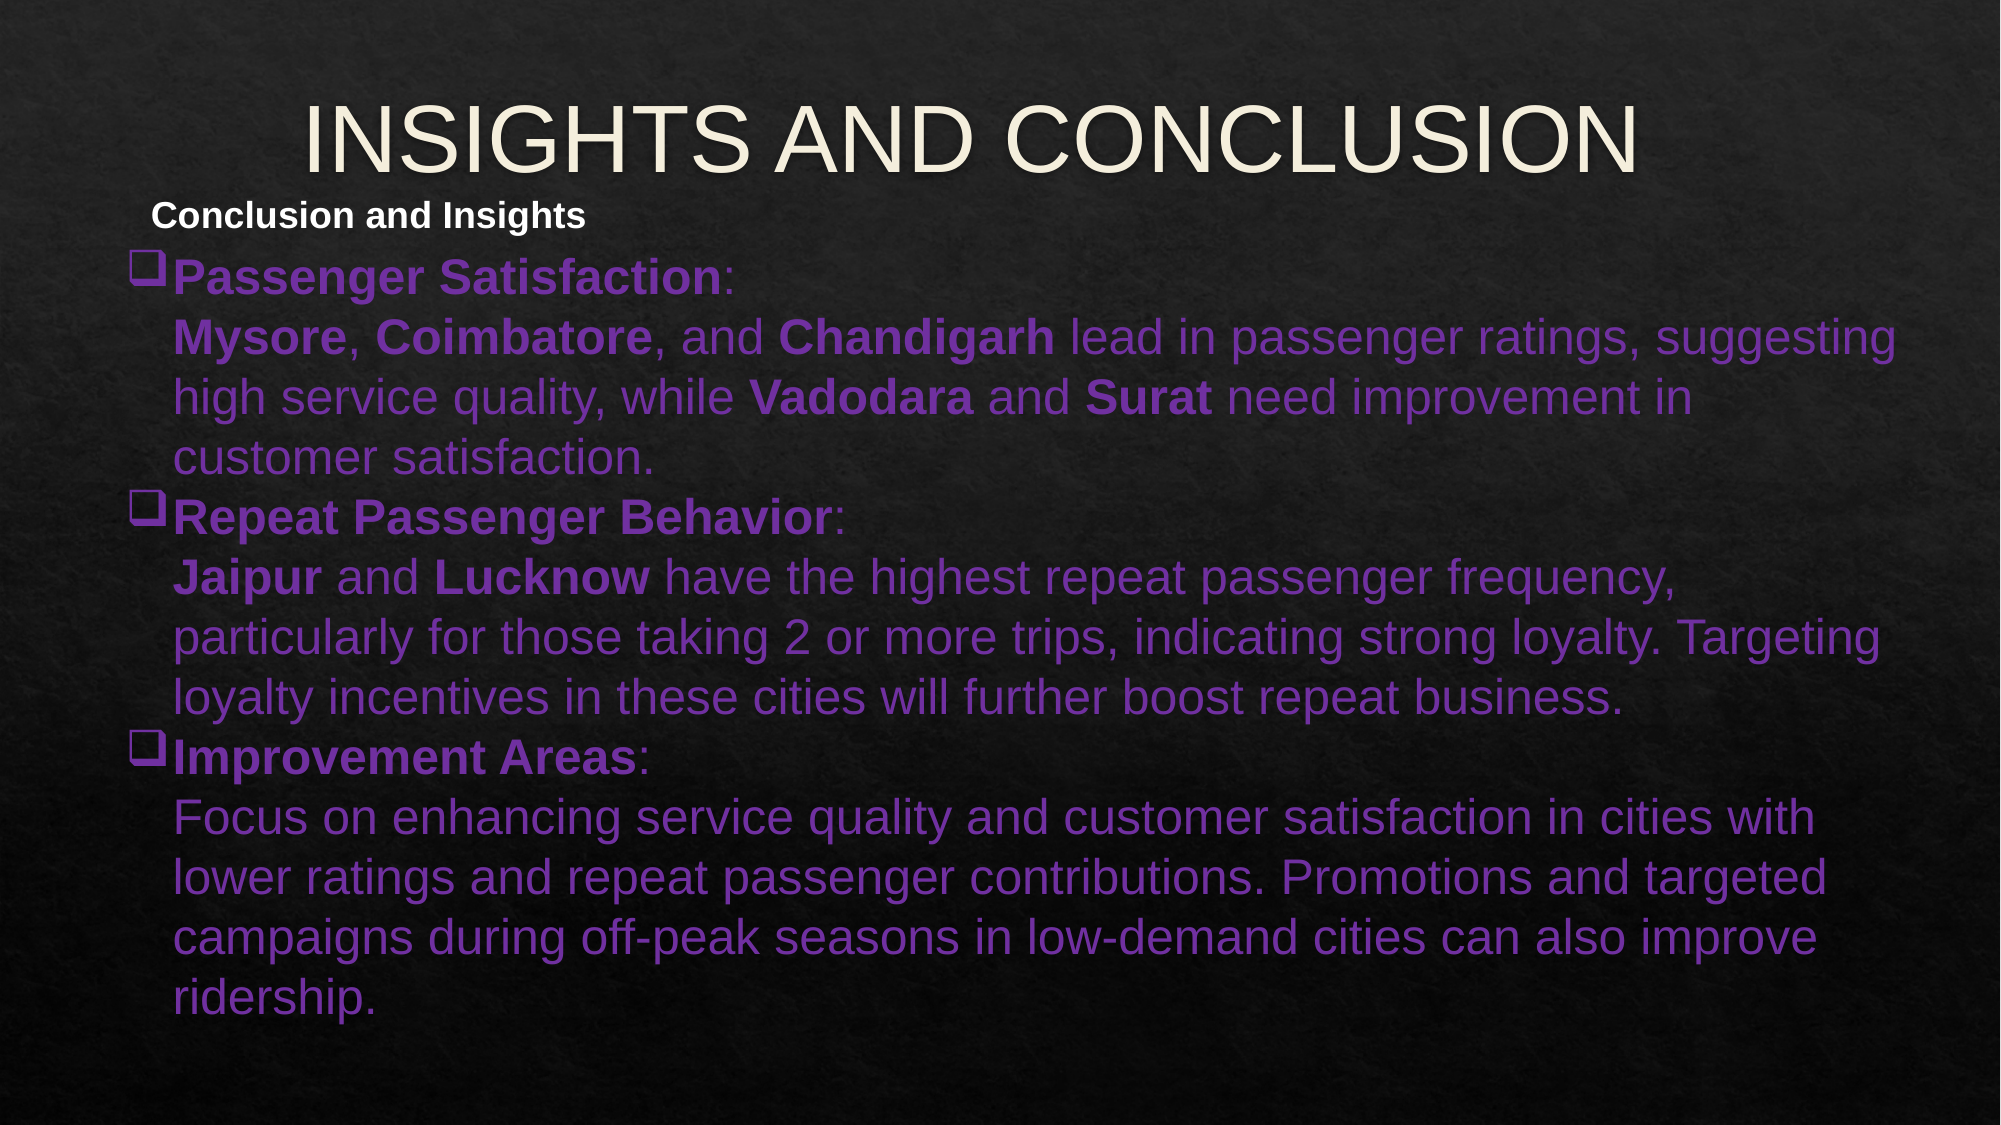

# INSIGHTS AND CONCLUSION
Conclusion and Insights
Passenger Satisfaction:
Mysore, Coimbatore, and Chandigarh lead in passenger ratings, suggesting high service quality, while Vadodara and Surat need improvement in customer satisfaction.
Repeat Passenger Behavior:
Jaipur and Lucknow have the highest repeat passenger frequency, particularly for those taking 2 or more trips, indicating strong loyalty. Targeting loyalty incentives in these cities will further boost repeat business.
Improvement Areas:
Focus on enhancing service quality and customer satisfaction in cities with lower ratings and repeat passenger contributions. Promotions and targeted campaigns during off-peak seasons in low-demand cities can also improve ridership.